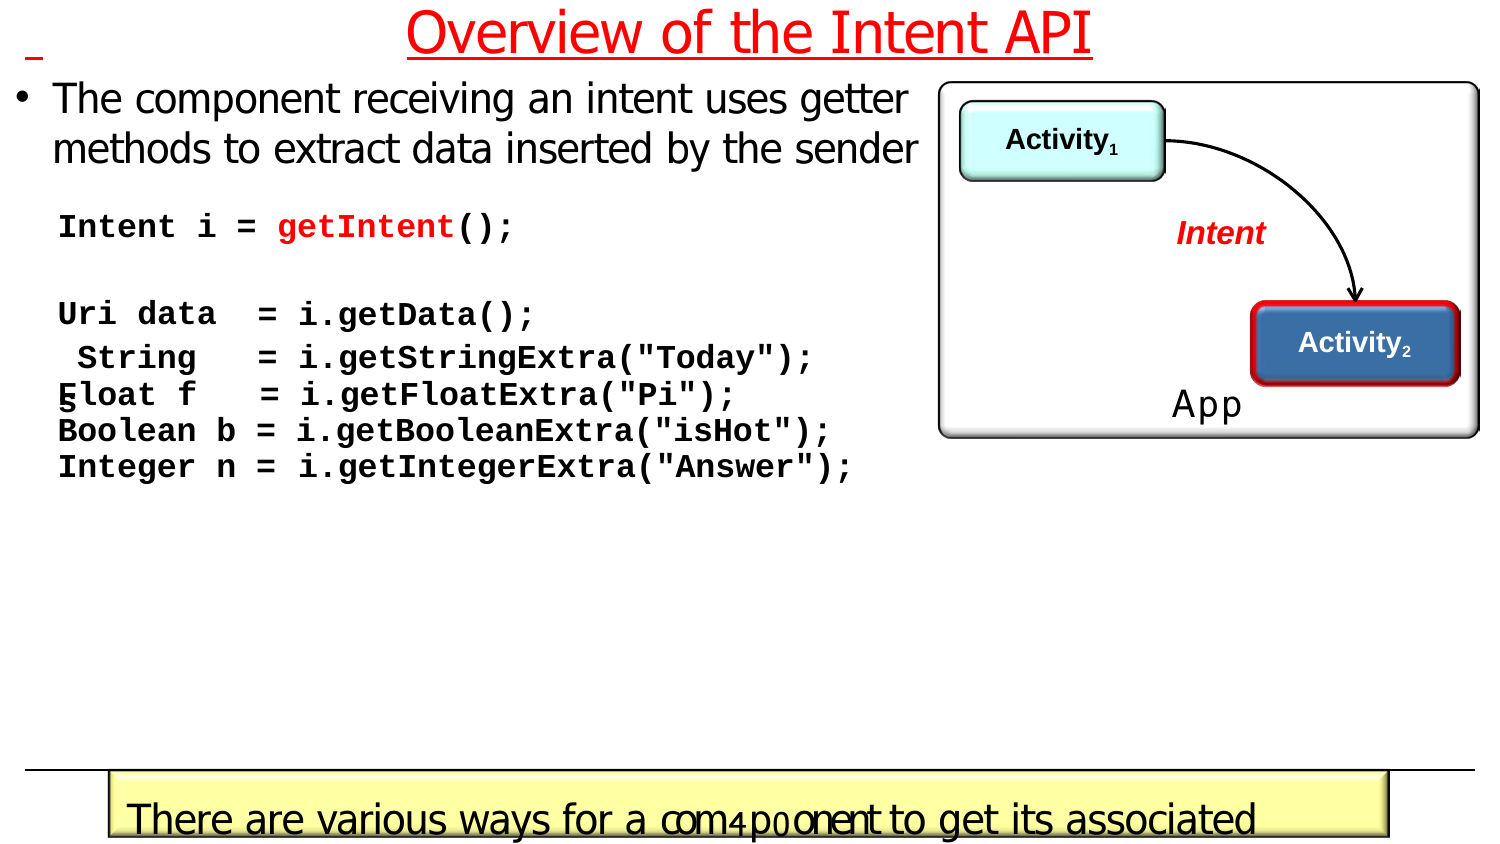

# Overview of the Intent API
The component receiving an intent uses getter

Activity1
methods to extract data inserted by the sender
Intent i = getIntent();

Intent
Uri data  String s
= i.getData();
= i.getStringExtra("Today");

Activity2
Float f	= i.getFloatExtra("Pi");
App
Boolean b = i.getBooleanExtra("isHot");  Integer n = i.getIntegerExtra("Answer");

There are various ways for a com4p0onent to get its associated intent